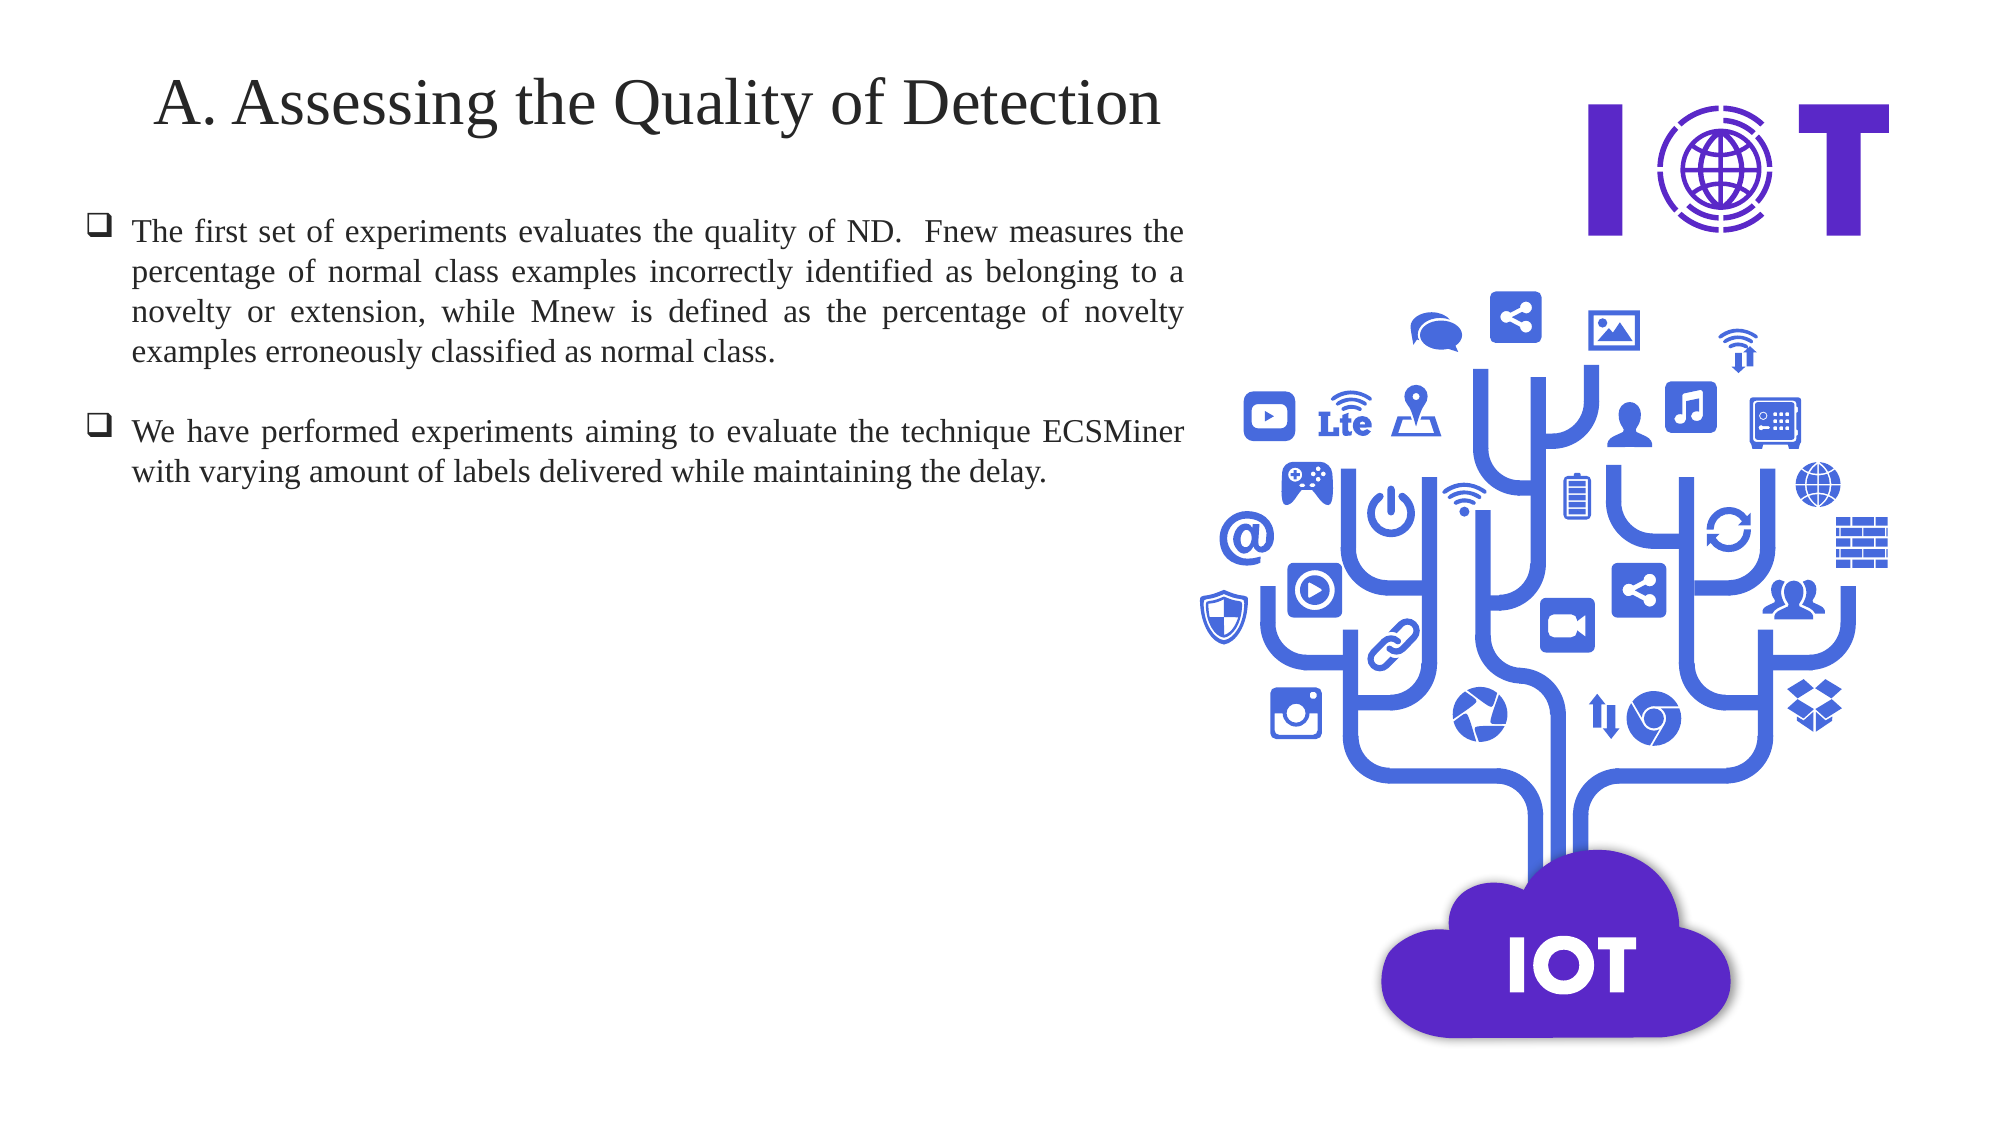

A. Assessing the Quality of Detection

The first set of experiments evaluates the quality of ND.  Fnew measures the percentage of normal class examples incorrectly identified as belonging to a novelty or extension, while Mnew is defined as the percentage of novelty examples erroneously classified as normal class.

We have performed experiments aiming to evaluate the technique ECSMiner with varying amount of labels delivered while maintaining the delay.